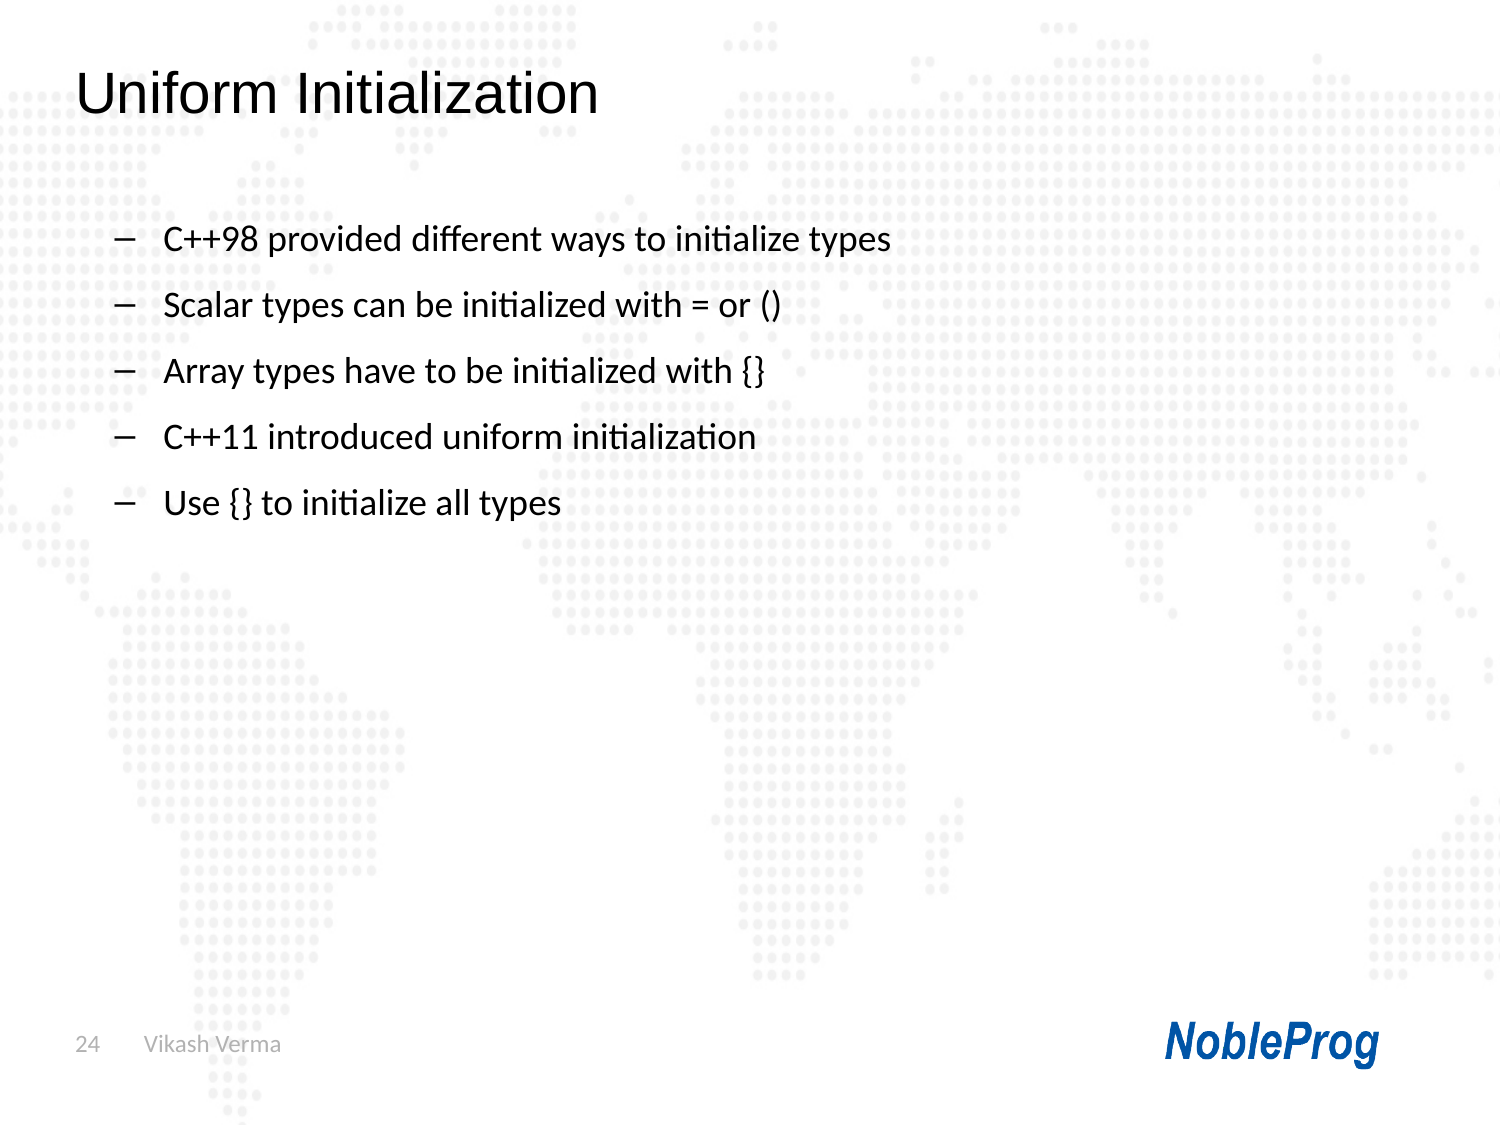

Uniform Initialization
C++98 provided different ways to initialize types
Scalar types can be initialized with = or ()
Array types have to be initialized with {}
C++11 introduced uniform initialization
Use {} to initialize all types
24
 Vikash Verma